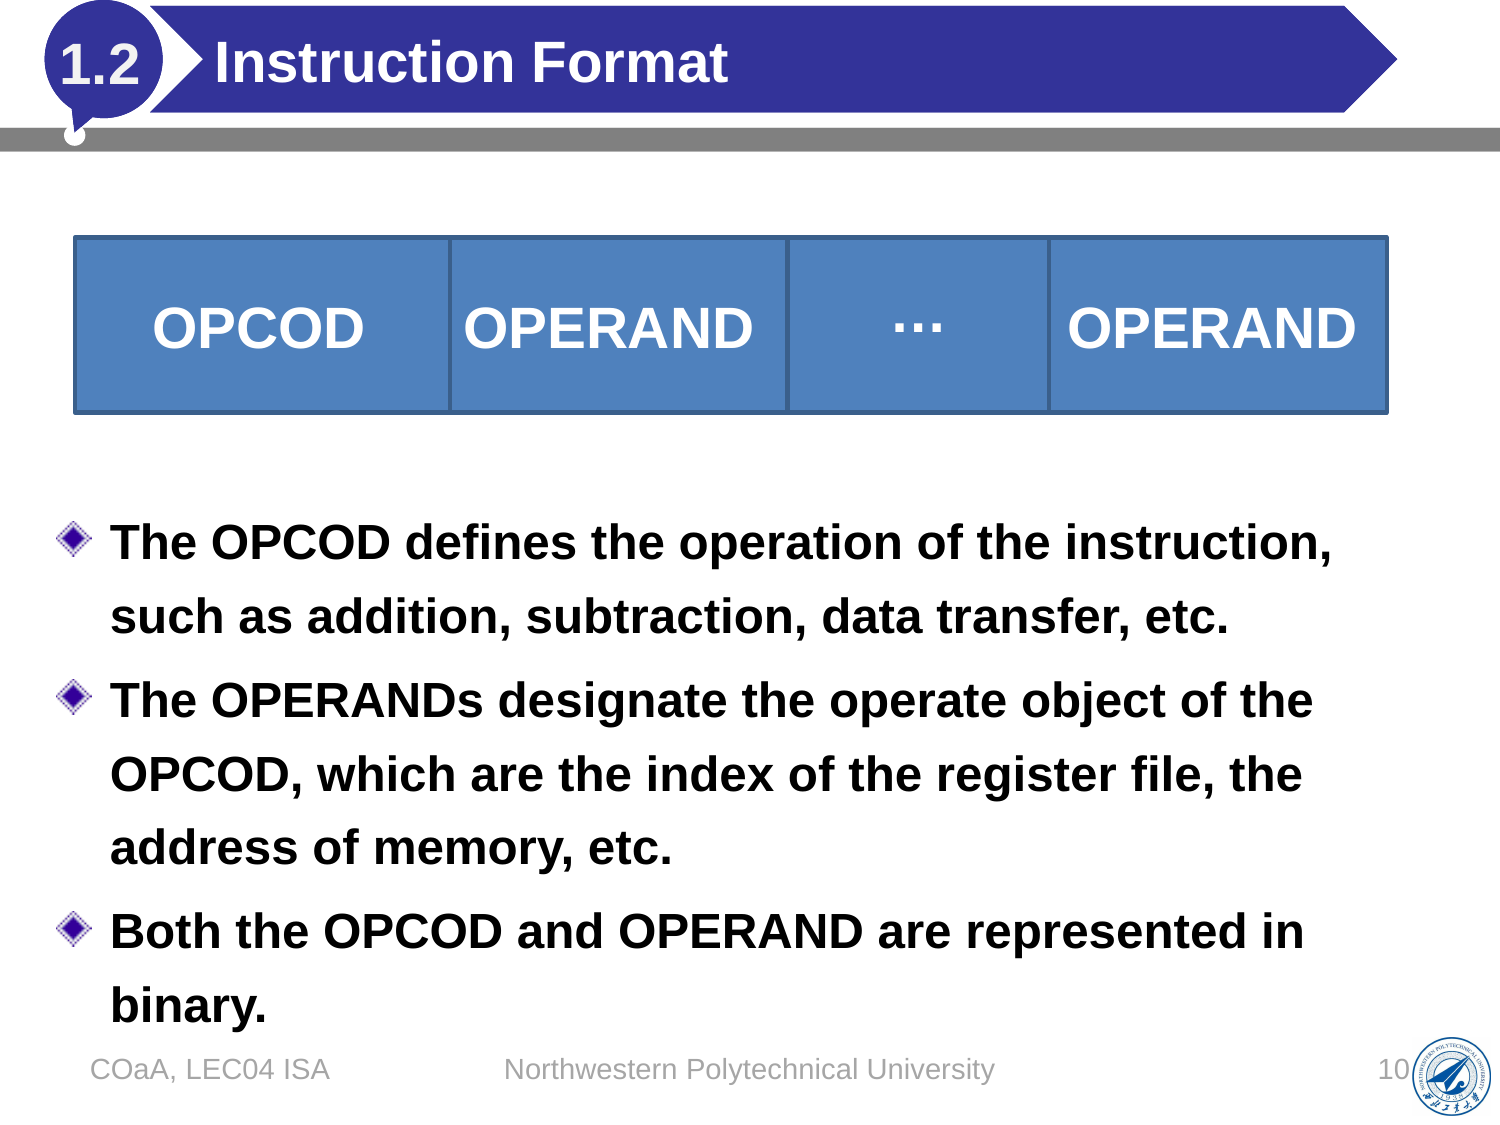

# Instruction Format
1.2

…
OPERAND
OPERAND
OPCOD
The OPCOD defines the operation of the instruction, such as addition, subtraction, data transfer, etc.
The OPERANDs designate the operate object of the OPCOD, which are the index of the register file, the address of memory, etc.
Both the OPCOD and OPERAND are represented in binary.
COaA, LEC04 ISA
Northwestern Polytechnical University
10